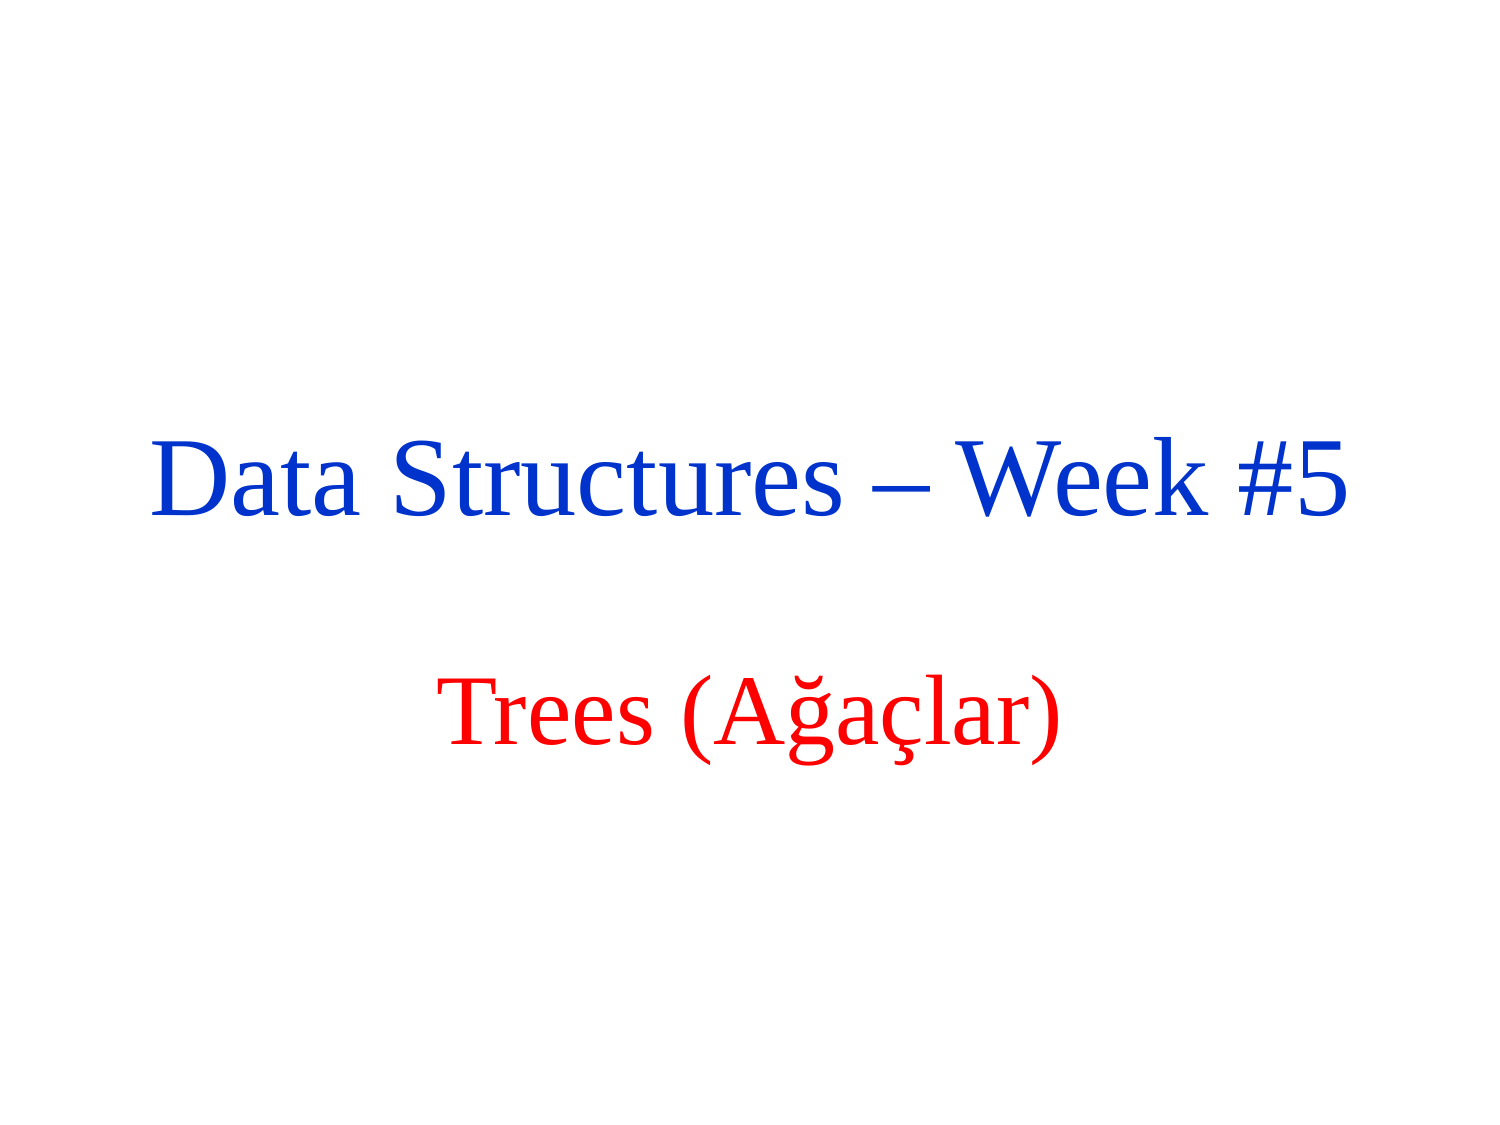

# Data Structures – Week #5
Trees (Ağaçlar)